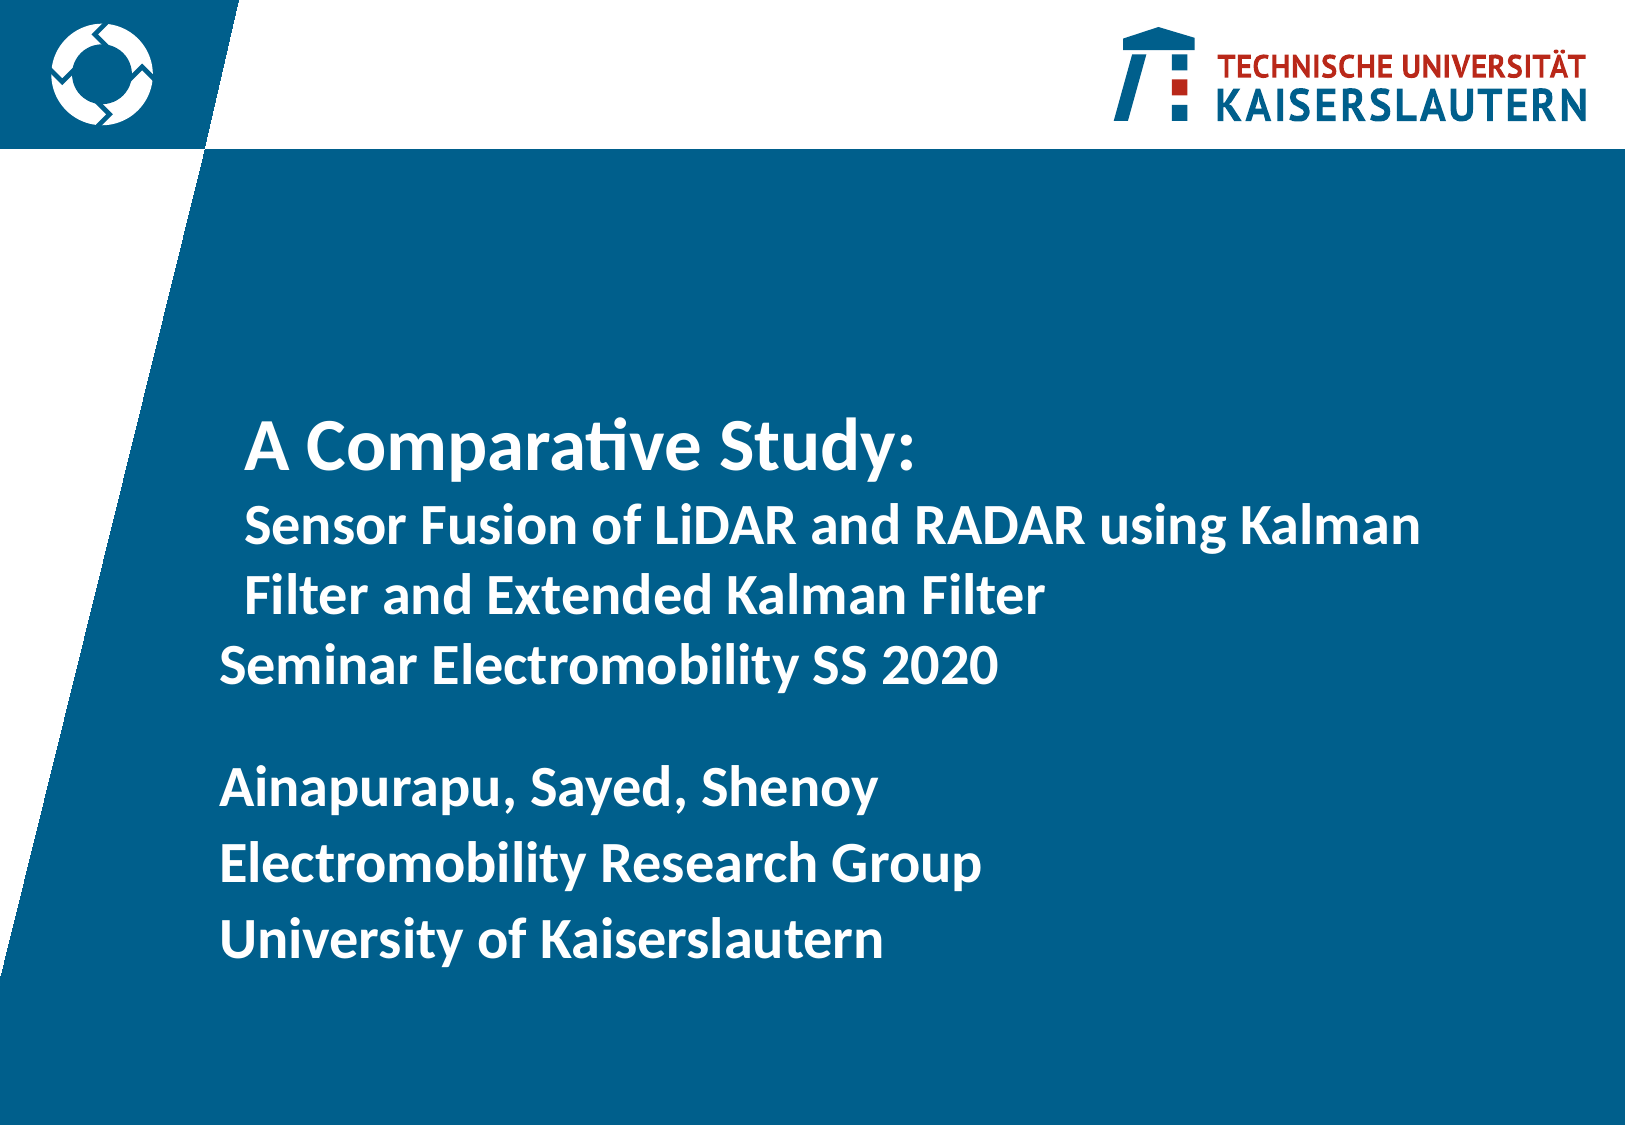

A Comparative Study:
Sensor Fusion of LiDAR and RADAR using Kalman Filter and Extended Kalman Filter
Seminar Electromobility SS 2020

Ainapurapu, Sayed, Shenoy
Electromobility Research Group
University of Kaiserslautern